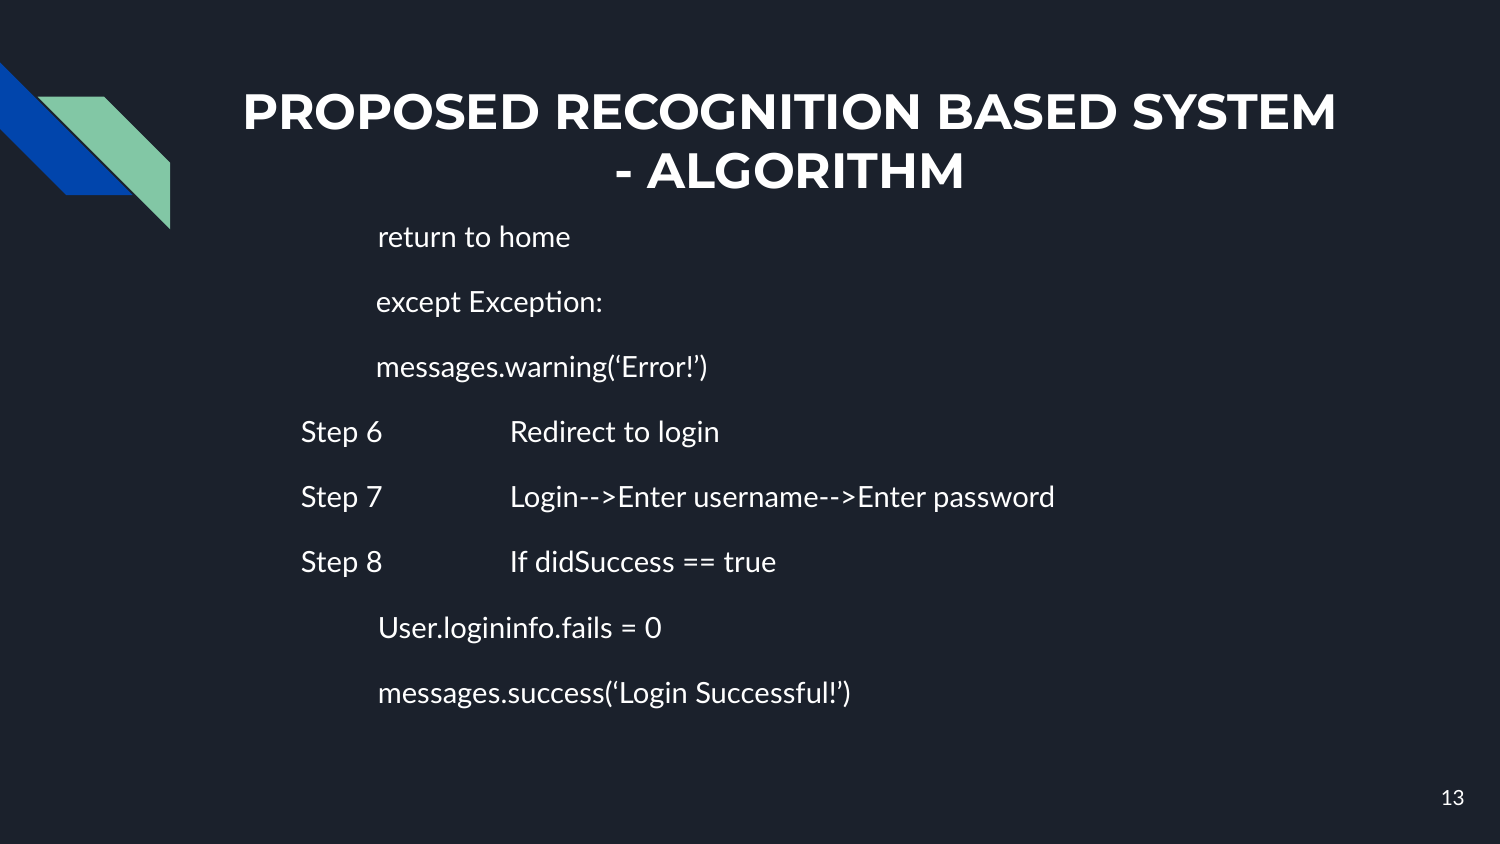

# PROPOSED RECOGNITION BASED SYSTEM - ALGORITHM
return to home
except Exception:
messages.warning(‘Error!’)
Step 6                 Redirect to login
Step 7                 Login-->Enter username-->Enter password
Step 8                 If didSuccess == true
User.logininfo.fails = 0
messages.success(‘Login Successful!’)

13